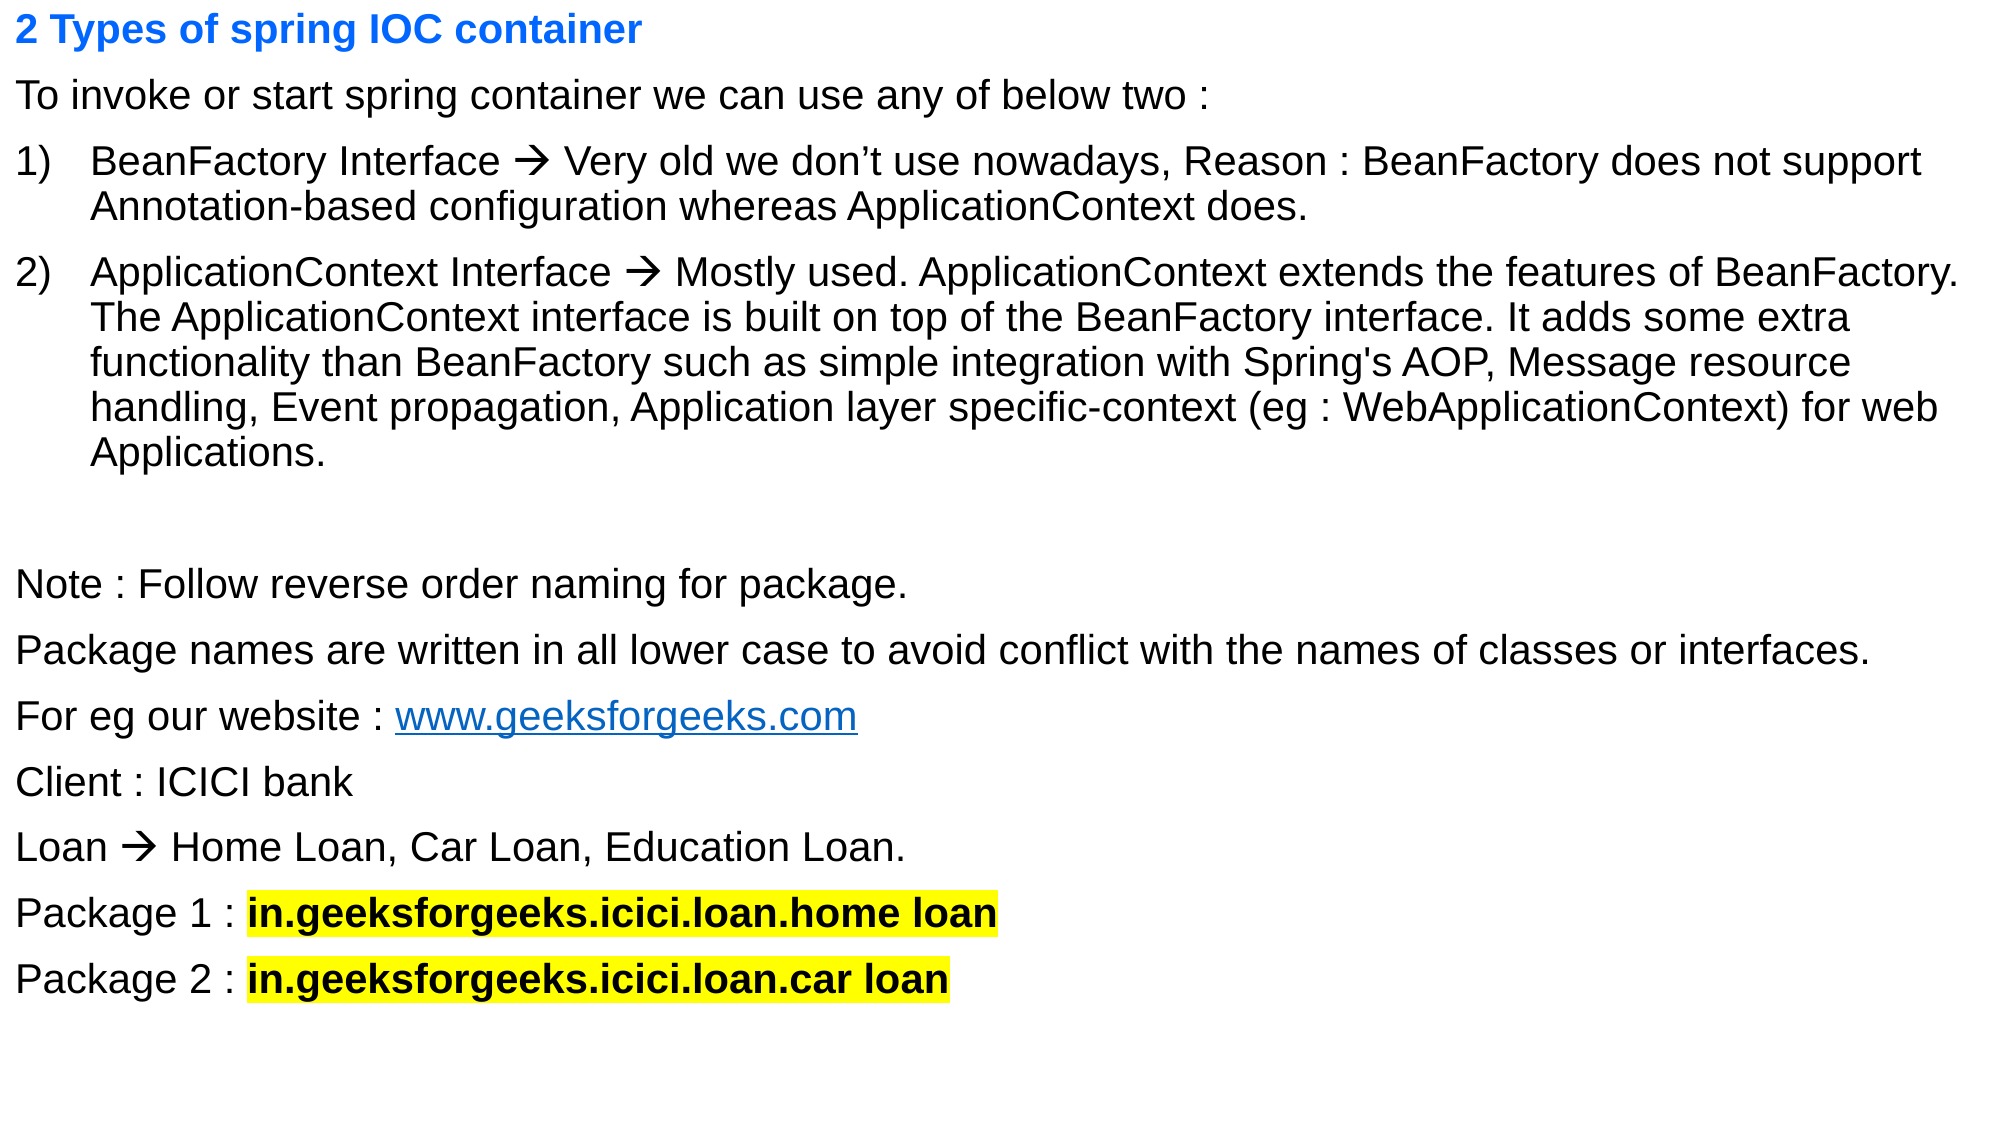

2 Types of spring IOC container
To invoke or start spring container we can use any of below two :
BeanFactory Interface 🡪 Very old we don’t use nowadays, Reason : BeanFactory does not support Annotation-based configuration whereas ApplicationContext does.
ApplicationContext Interface 🡪 Mostly used. ApplicationContext extends the features of BeanFactory. The ApplicationContext interface is built on top of the BeanFactory interface. It adds some extra functionality than BeanFactory such as simple integration with Spring's AOP, Message resource handling, Event propagation, Application layer specific-context (eg : WebApplicationContext) for web Applications.

Note : Follow reverse order naming for package.
Package names are written in all lower case to avoid conflict with the names of classes or interfaces.
For eg our website : www.geeksforgeeks.com
Client : ICICI bank
Loan 🡪 Home Loan, Car Loan, Education Loan.
Package 1 : in.geeksforgeeks.icici.loan.home loan
Package 2 : in.geeksforgeeks.icici.loan.car loan